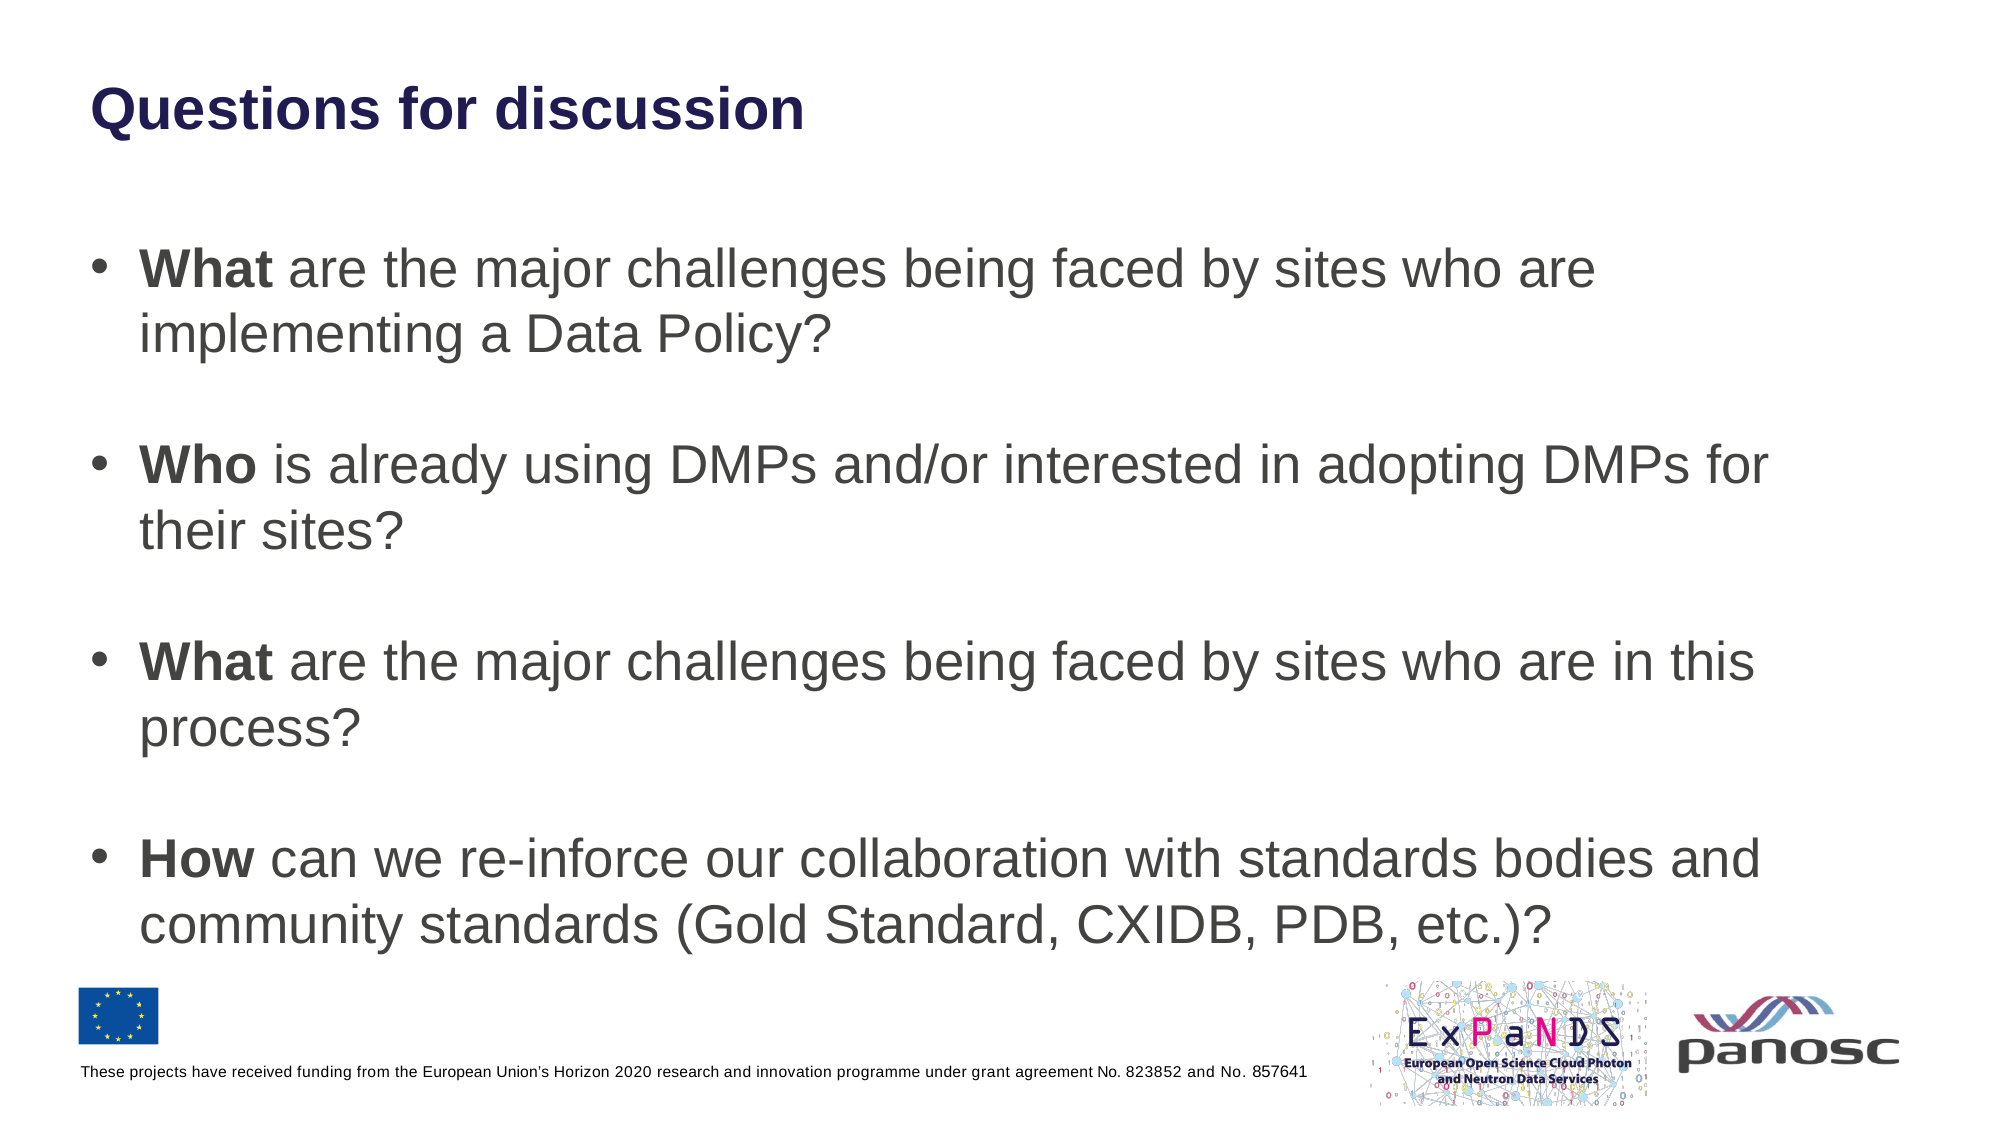

# Questions for discussion
What are the major challenges being faced by sites who are implementing a Data Policy?

Who is already using DMPs and/or interested in adopting DMPs for their sites?
What are the major challenges being faced by sites who are in this process?
How can we re-inforce our collaboration with standards bodies and community standards (Gold Standard, CXIDB, PDB, etc.)?